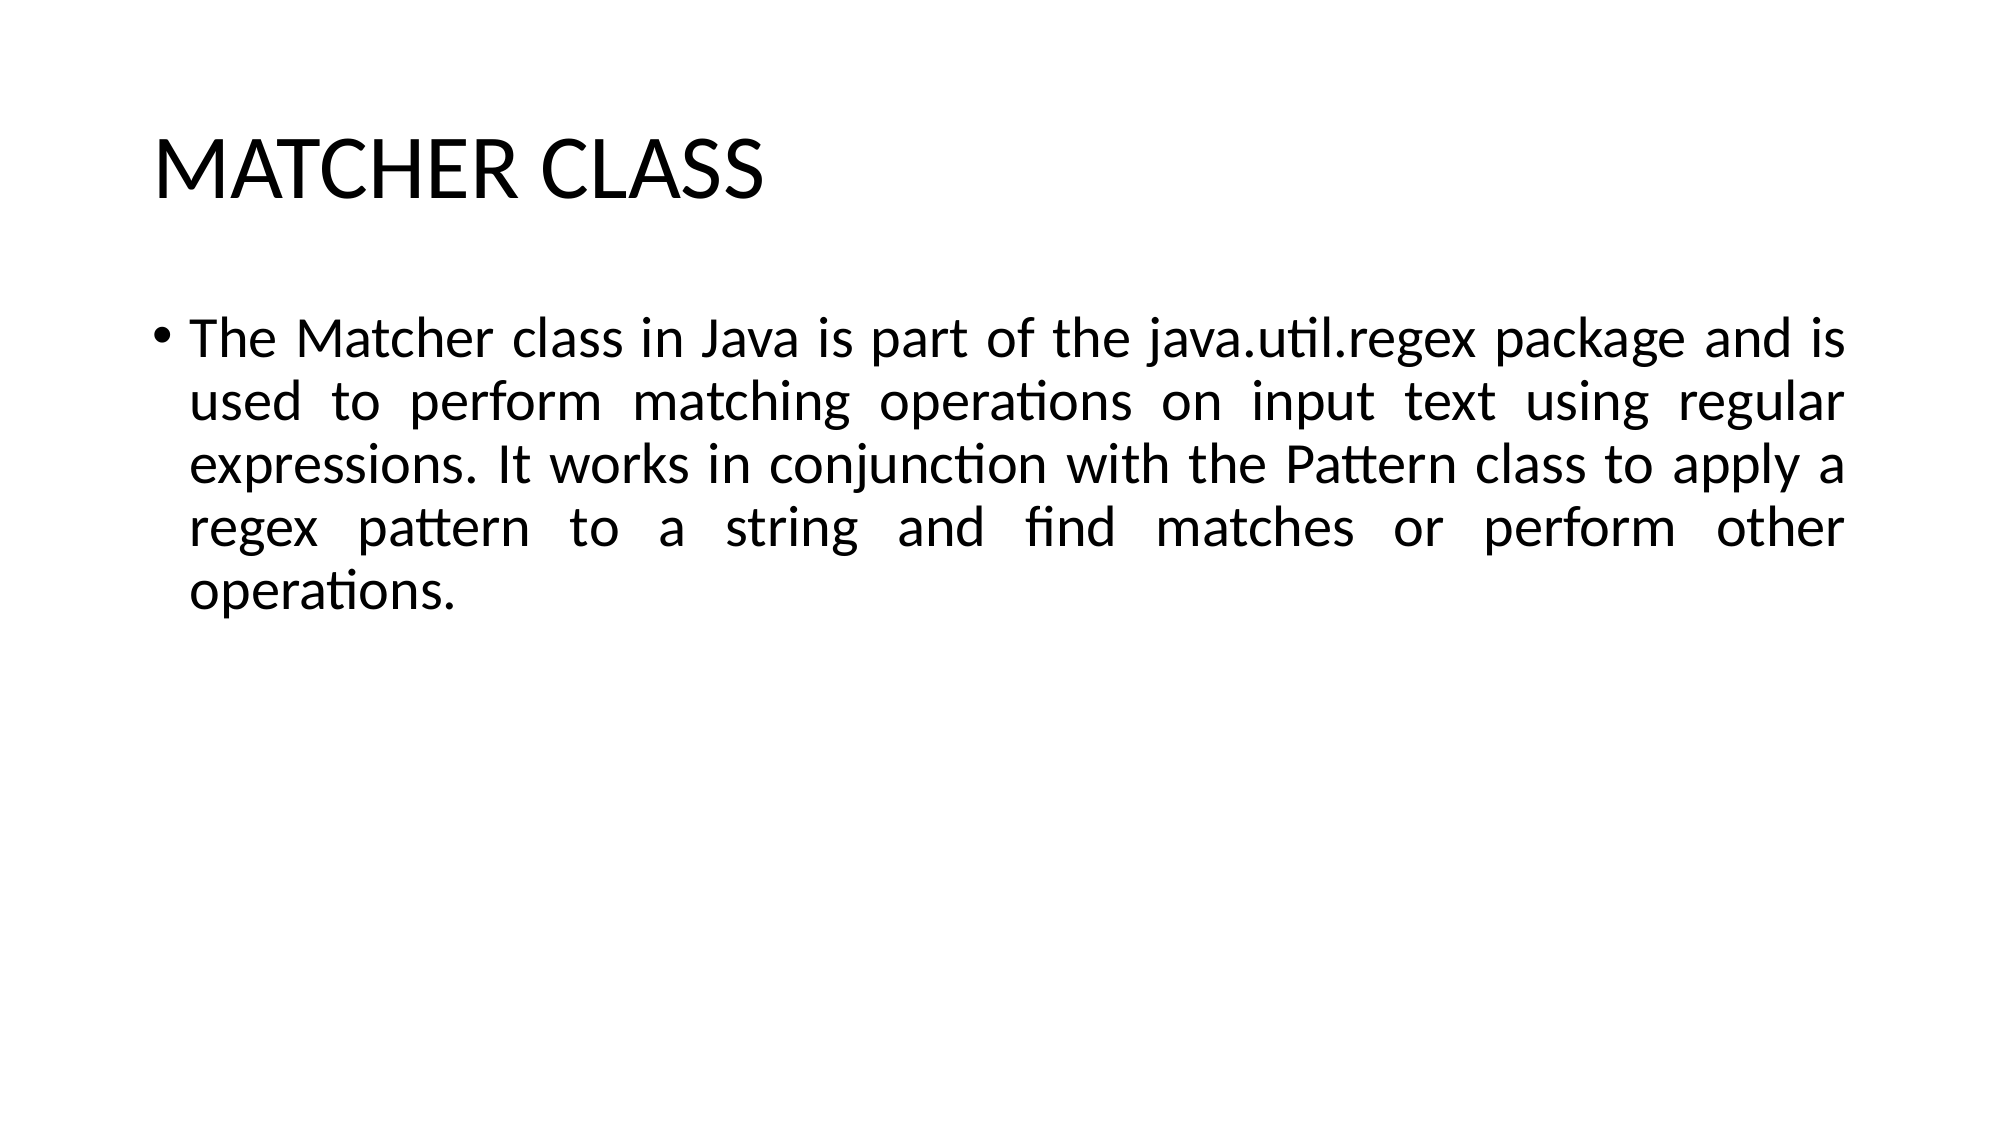

# MATCHER CLASS
The Matcher class in Java is part of the java.util.regex package and is used to perform matching operations on input text using regular expressions. It works in conjunction with the Pattern class to apply a regex pattern to a string and find matches or perform other operations.